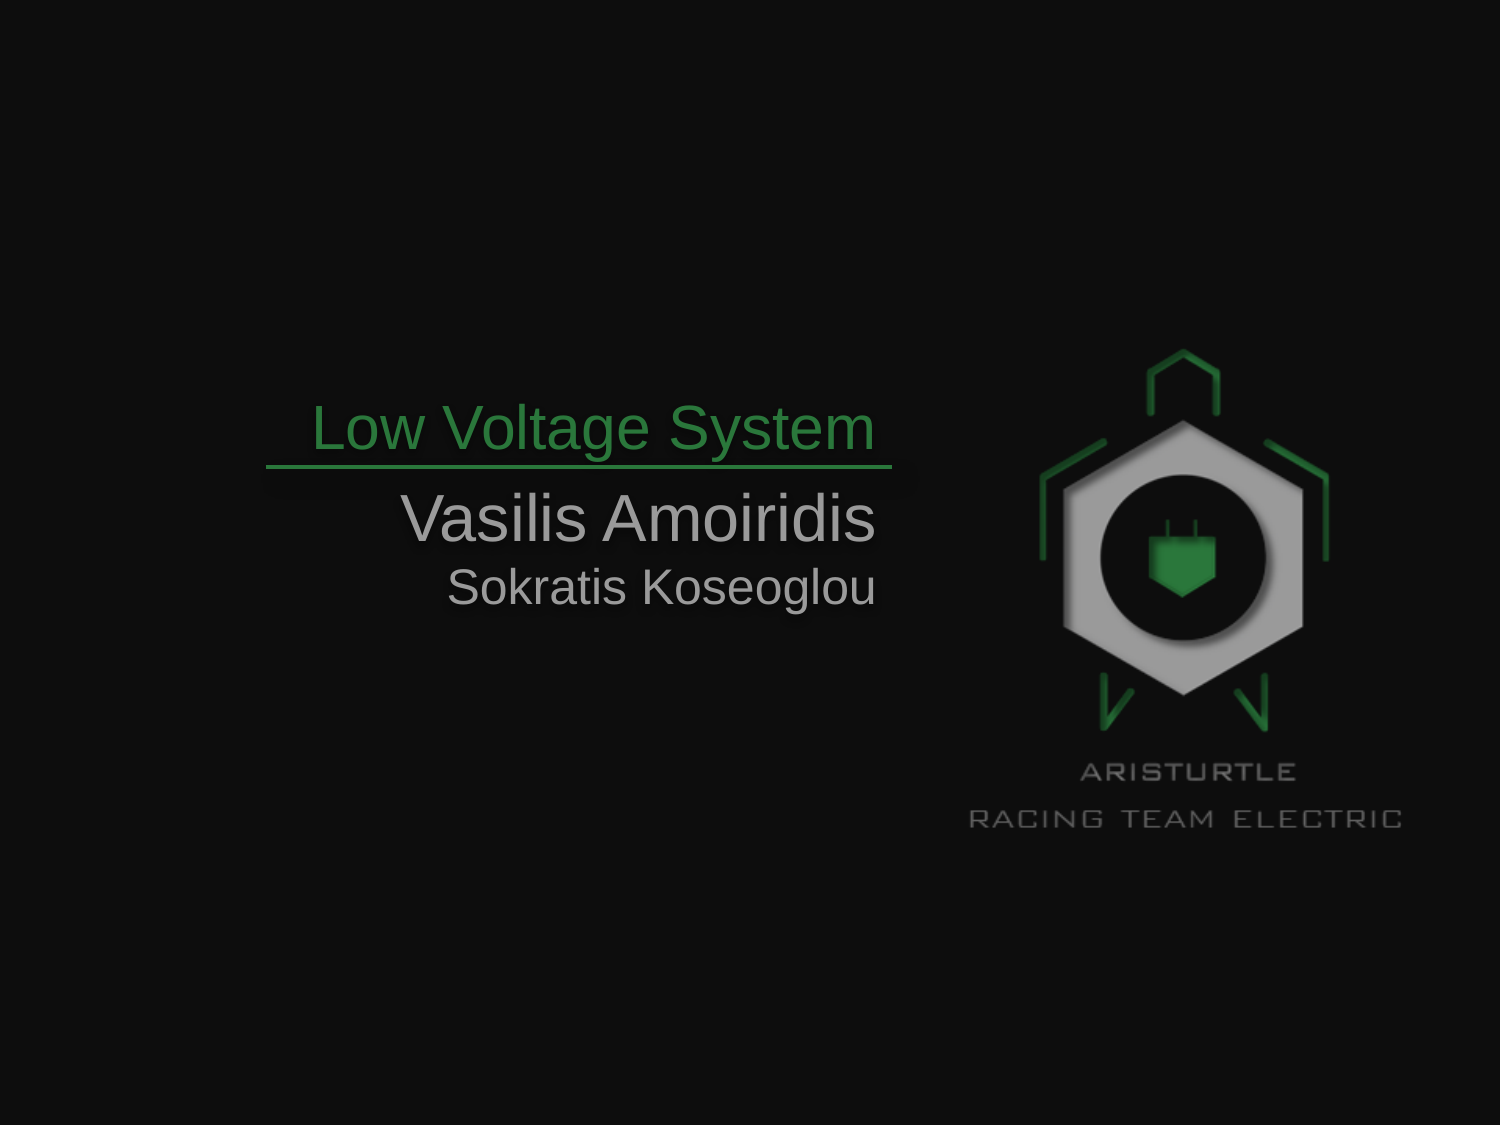

Low Voltage System
Vasilis Amoiridis
Sokratis Koseoglou